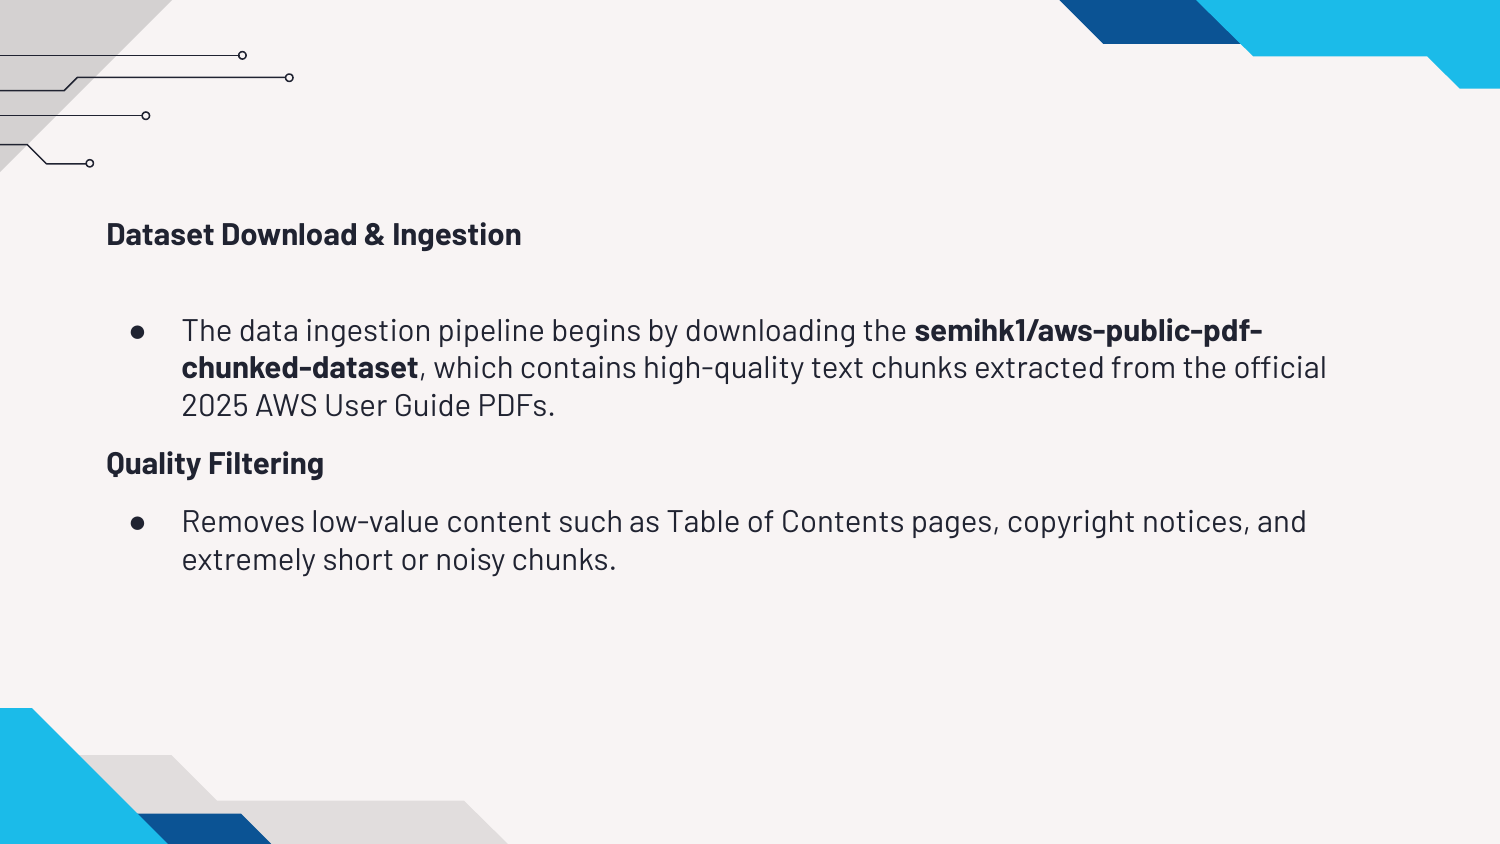

Dataset Download & Ingestion
The data ingestion pipeline begins by downloading the semihk1/aws-public-pdf-chunked-dataset, which contains high-quality text chunks extracted from the official 2025 AWS User Guide PDFs.
Quality Filtering
Removes low-value content such as Table of Contents pages, copyright notices, and extremely short or noisy chunks.